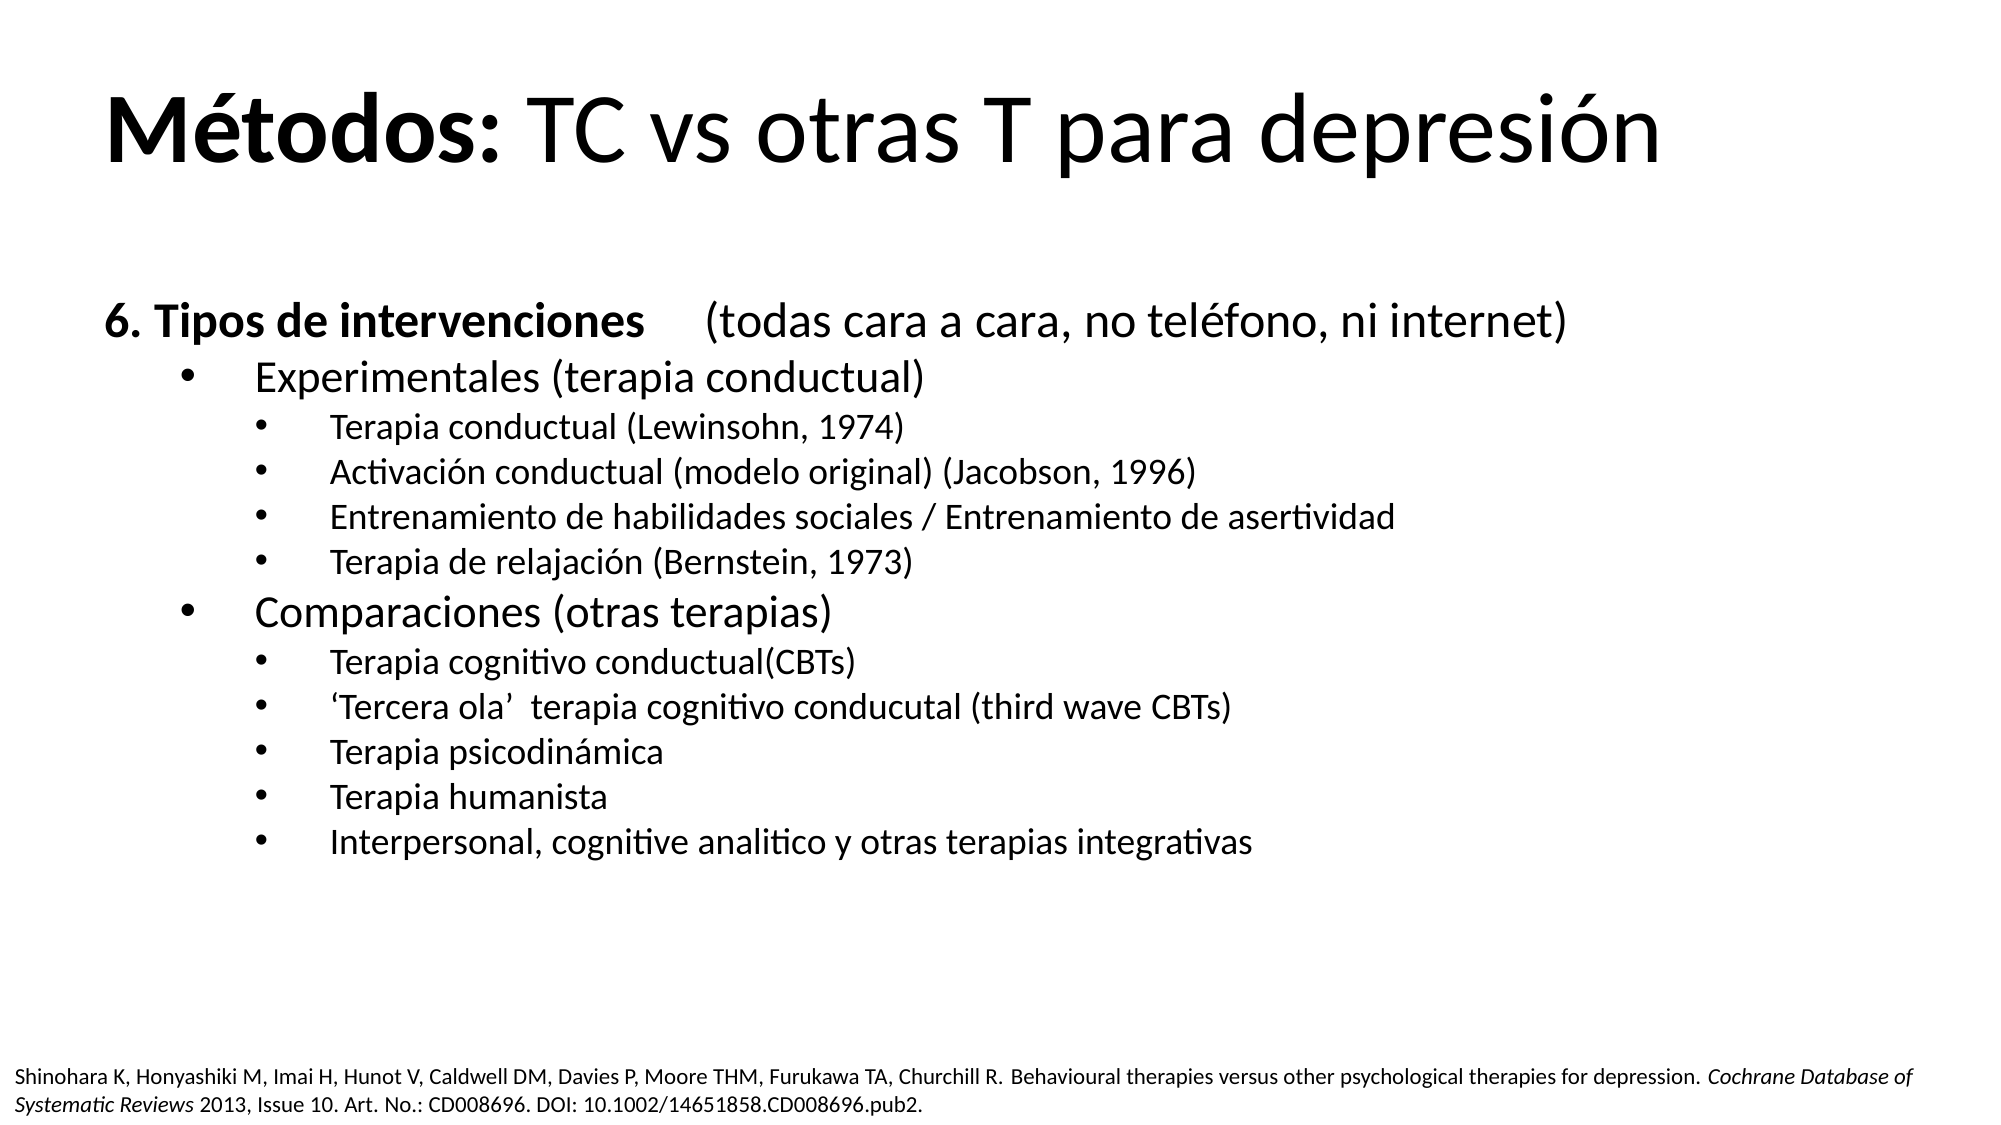

Métodos: TC vs otras T para depresión
6. Tipos de intervenciones	(todas cara a cara, no teléfono, ni internet)
Experimentales (terapia conductual)
Terapia conductual (Lewinsohn, 1974)
Activación conductual (modelo original) (Jacobson, 1996)
Entrenamiento de habilidades sociales / Entrenamiento de asertividad
Terapia de relajación (Bernstein, 1973)
Comparaciones (otras terapias)
Terapia cognitivo conductual(CBTs)
‘Tercera ola’  terapia cognitivo conducutal (third wave CBTs)
Terapia psicodinámica
Terapia humanista
Interpersonal, cognitive analitico y otras terapias integrativas

Shinohara K, Honyashiki M, Imai H, Hunot V, Caldwell DM, Davies P, Moore THM, Furukawa TA, Churchill R. Behavioural therapies versus other psychological therapies for depression. Cochrane Database of Systematic Reviews 2013, Issue 10. Art. No.: CD008696. DOI: 10.1002/14651858.CD008696.pub2.